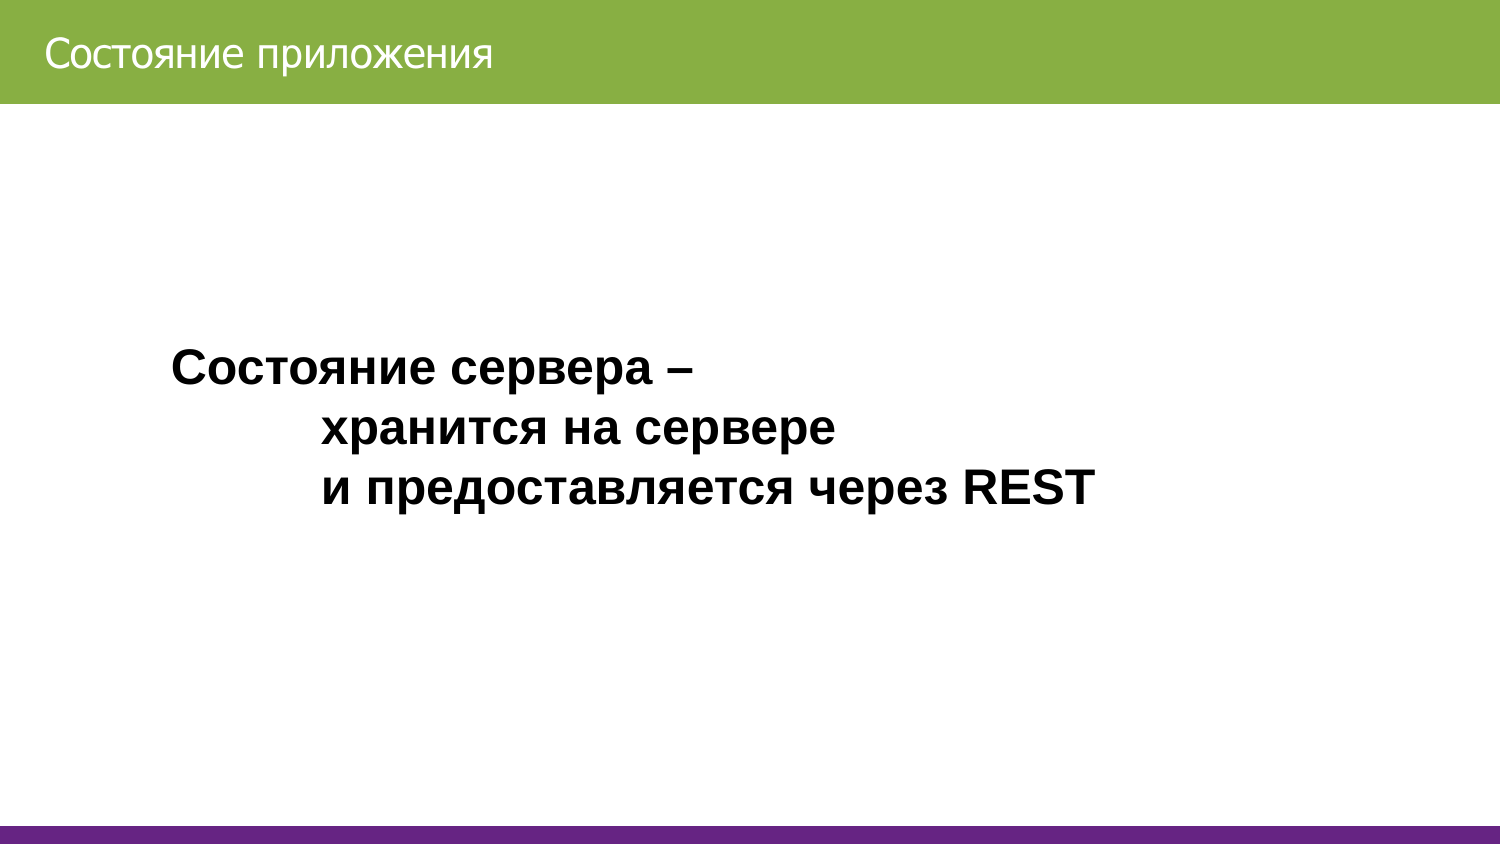

Состояние приложения

Состояние сервера –
	хранится на сервере
	и предоставляется через REST